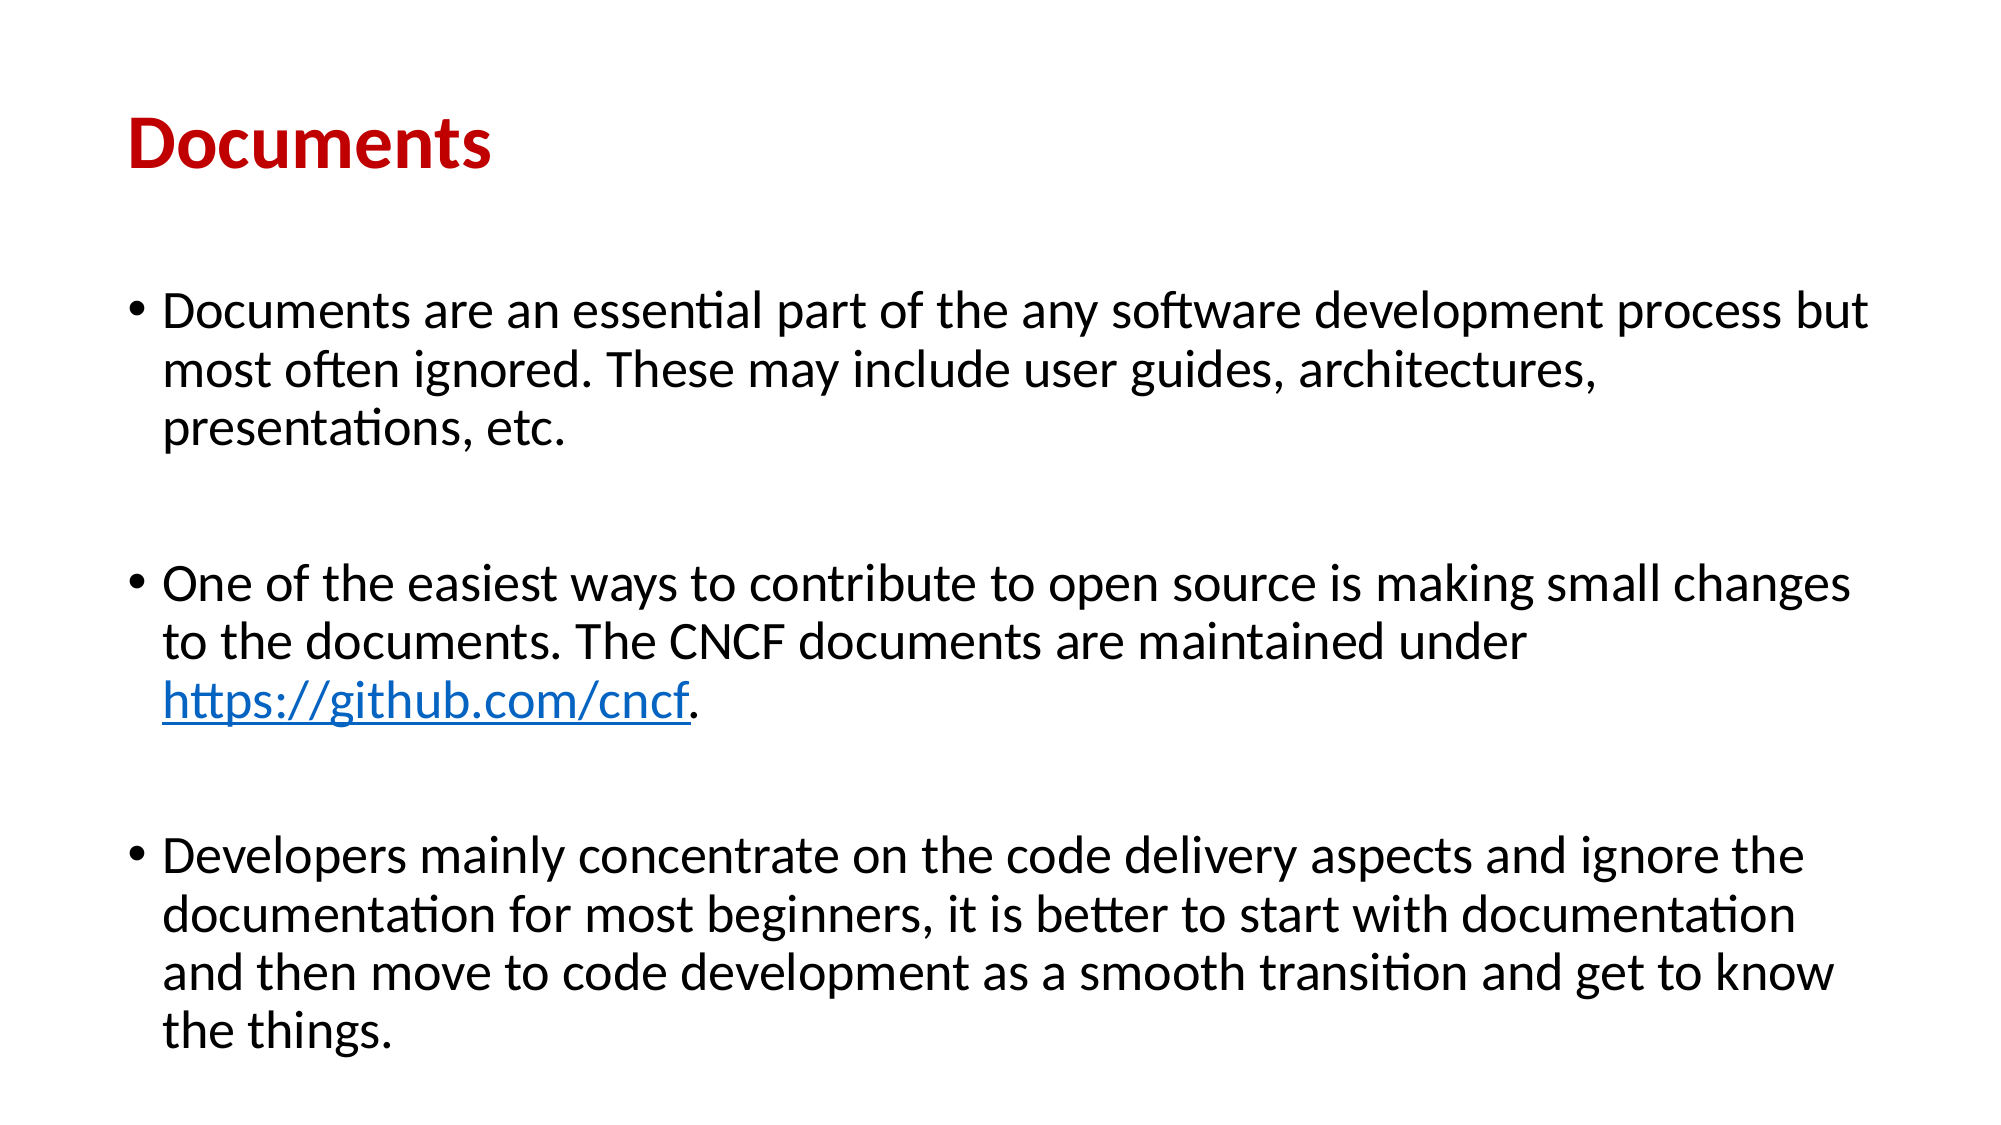

Documents

Documents are an essential part of the any software development process but most often ignored. These may include user guides, architectures, presentations, etc.

One of the easiest ways to contribute to open source is making small changes to the documents. The CNCF documents are maintained under https://github.com/cncf.

Developers mainly concentrate on the code delivery aspects and ignore the documentation for most beginners, it is better to start with documentation and then move to code development as a smooth transition and get to know the things.